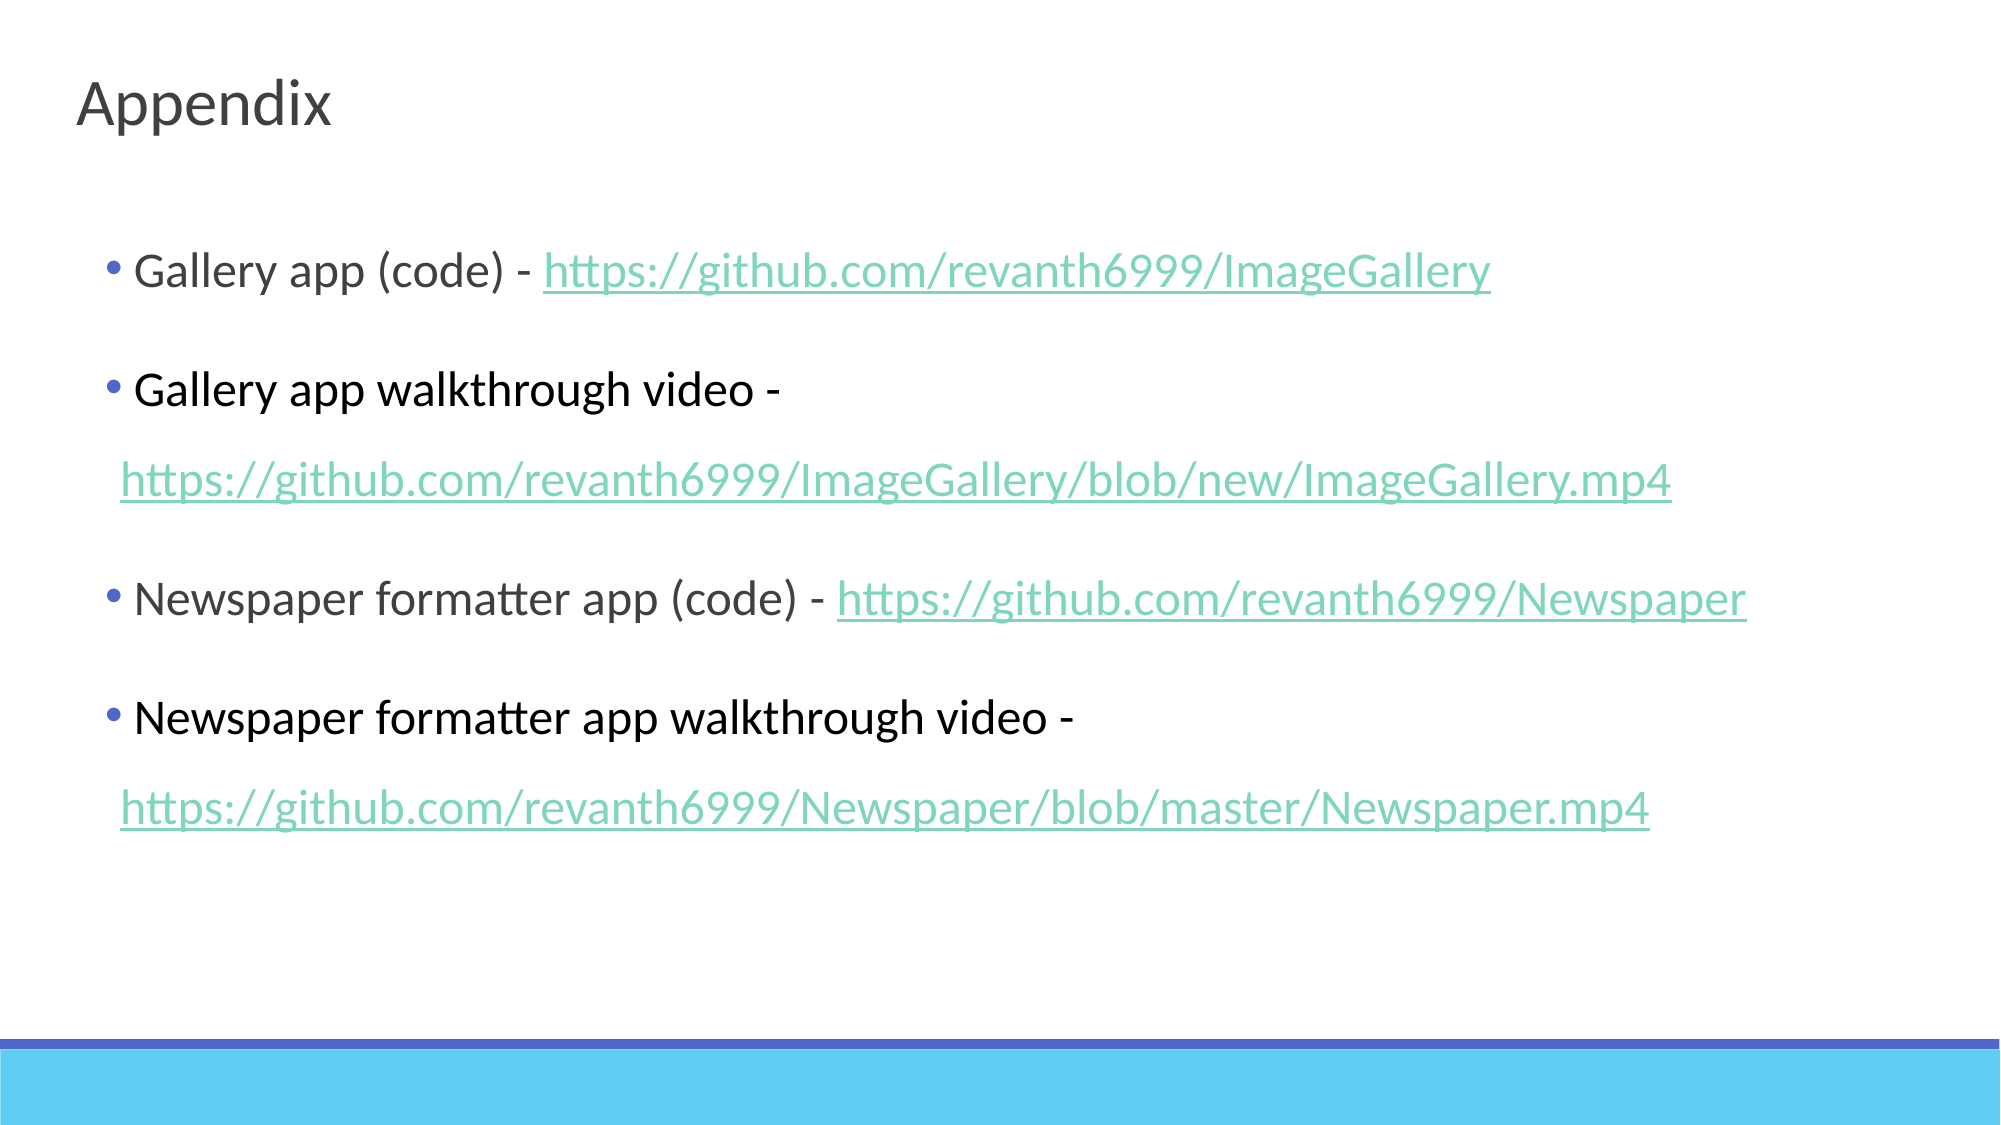

Appendix
 Gallery app (code) - https://github.com/revanth6999/ImageGallery
 Gallery app walkthrough video -    https://github.com/revanth6999/ImageGallery/blob/new/ImageGallery.mp4
 Newspaper formatter app (code) - https://github.com/revanth6999/Newspaper
 Newspaper formatter app walkthrough video - https://github.com/revanth6999/Newspaper/blob/master/Newspaper.mp4